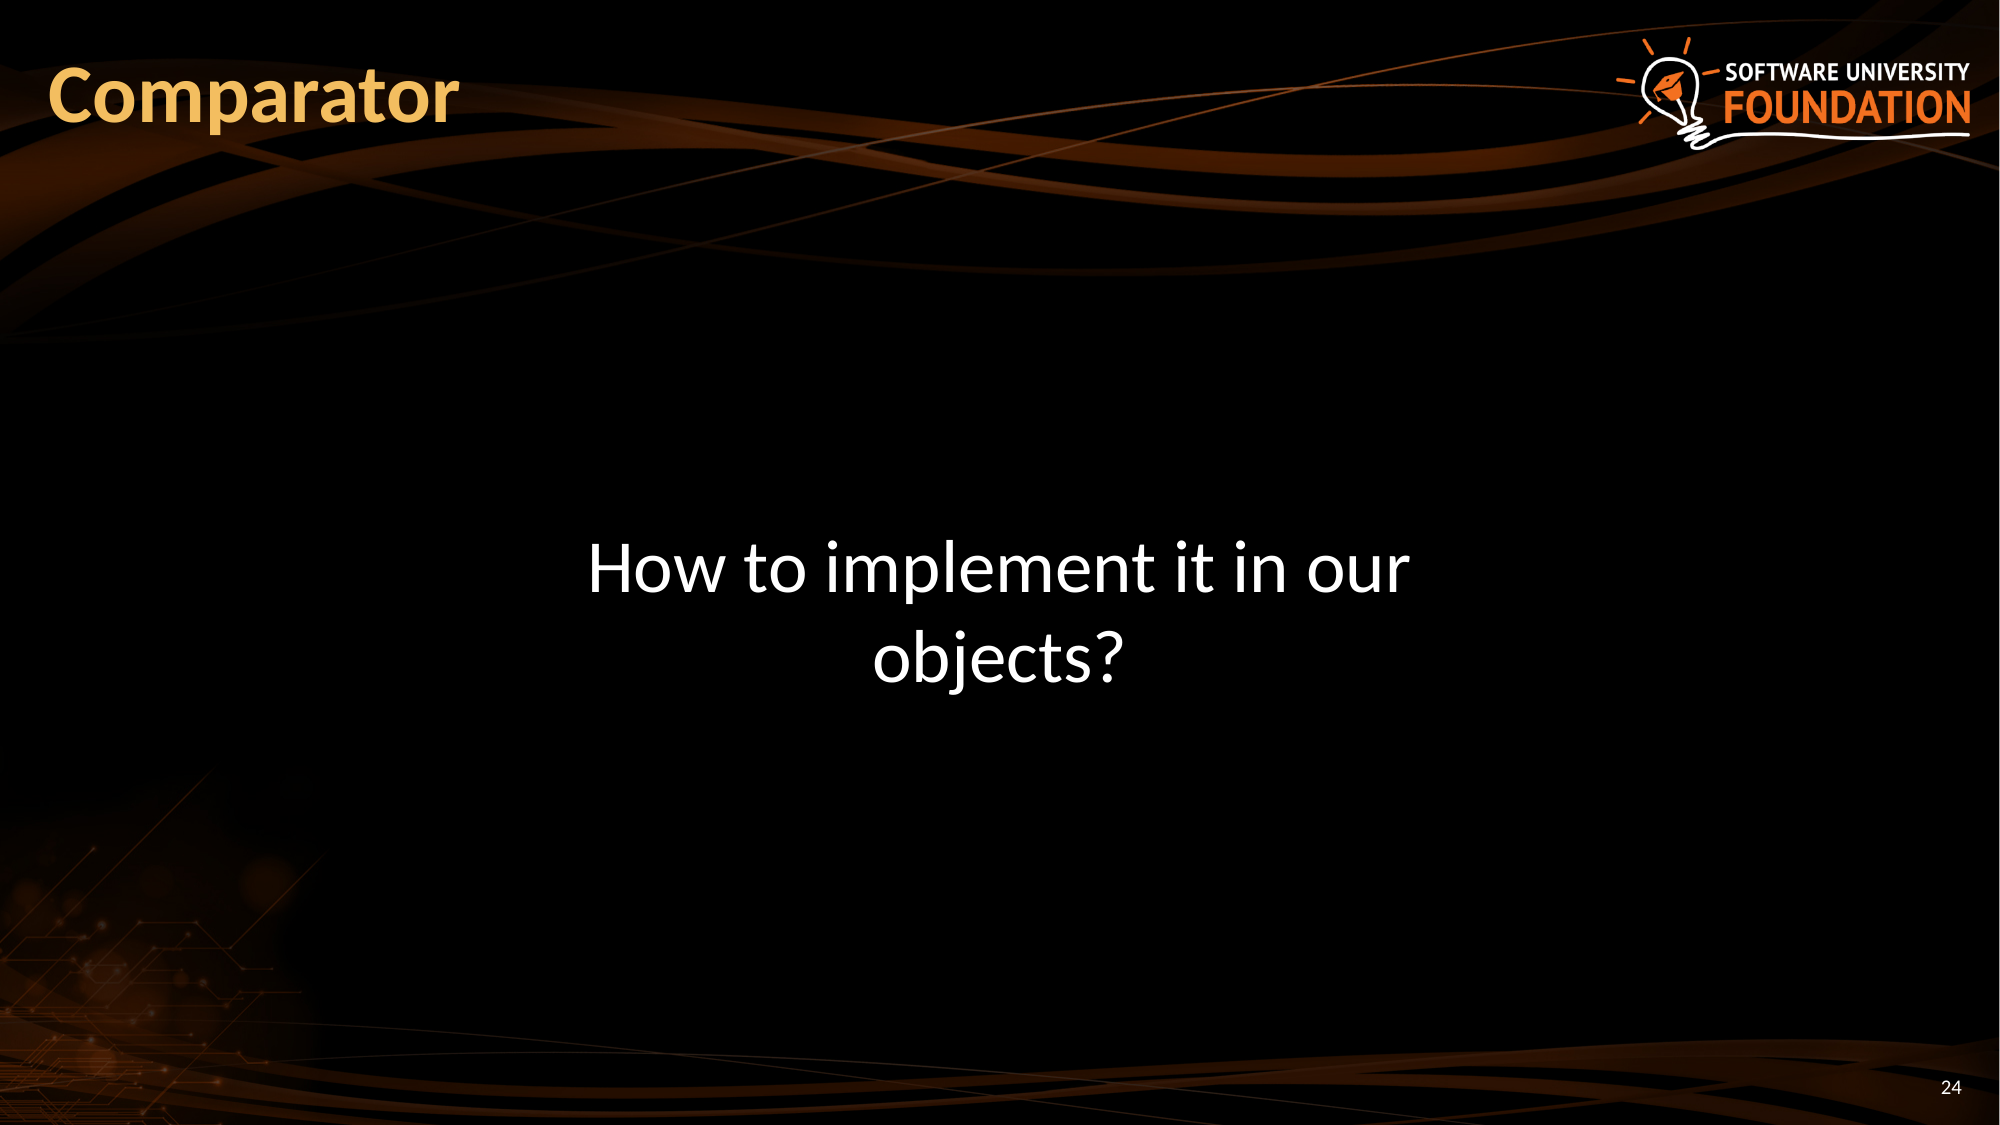

# Comparator
How to implement it in our objects?
24